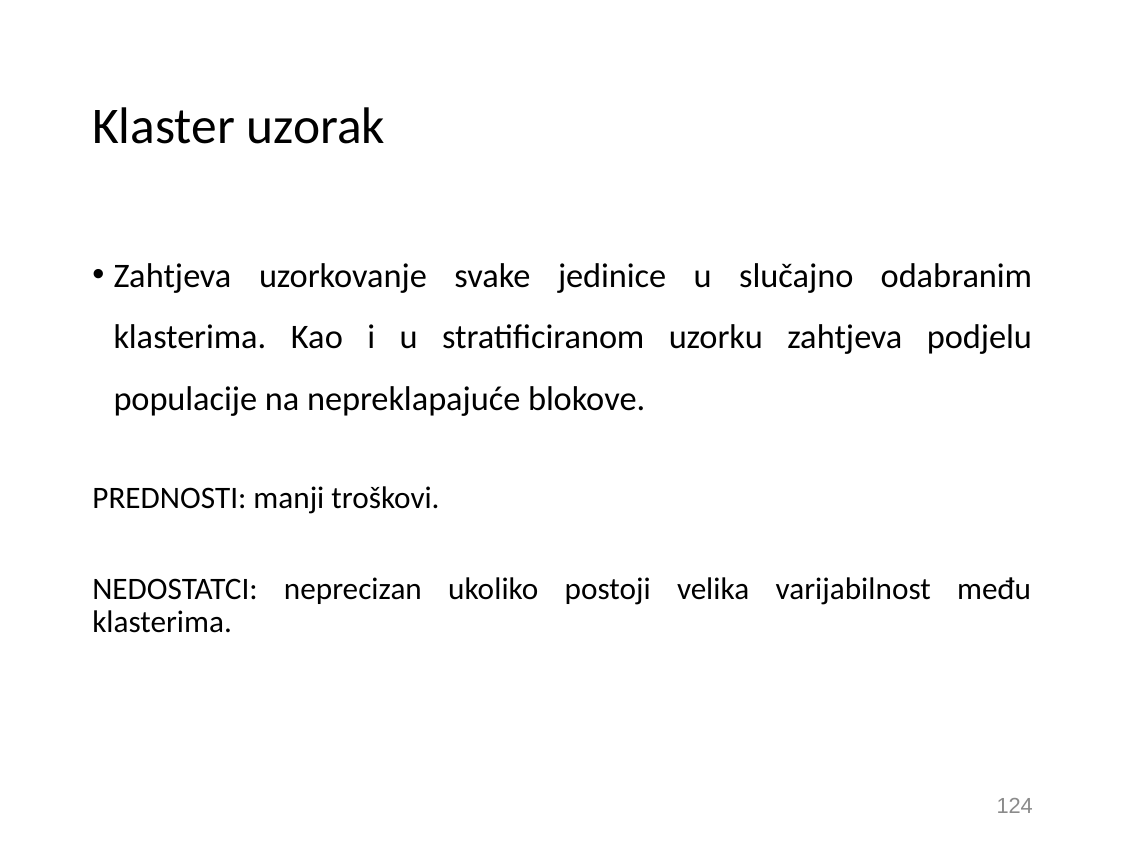

# Klaster uzorak
Zahtjeva uzorkovanje svake jedinice u slučajno odabranim klasterima. Kao i u stratificiranom uzorku zahtjeva podjelu populacije na nepreklapajuće blokove.

PREDNOSTI: manji troškovi.

NEDOSTATCI: neprecizan ukoliko postoji velika varijabilnost među klasterima.
124